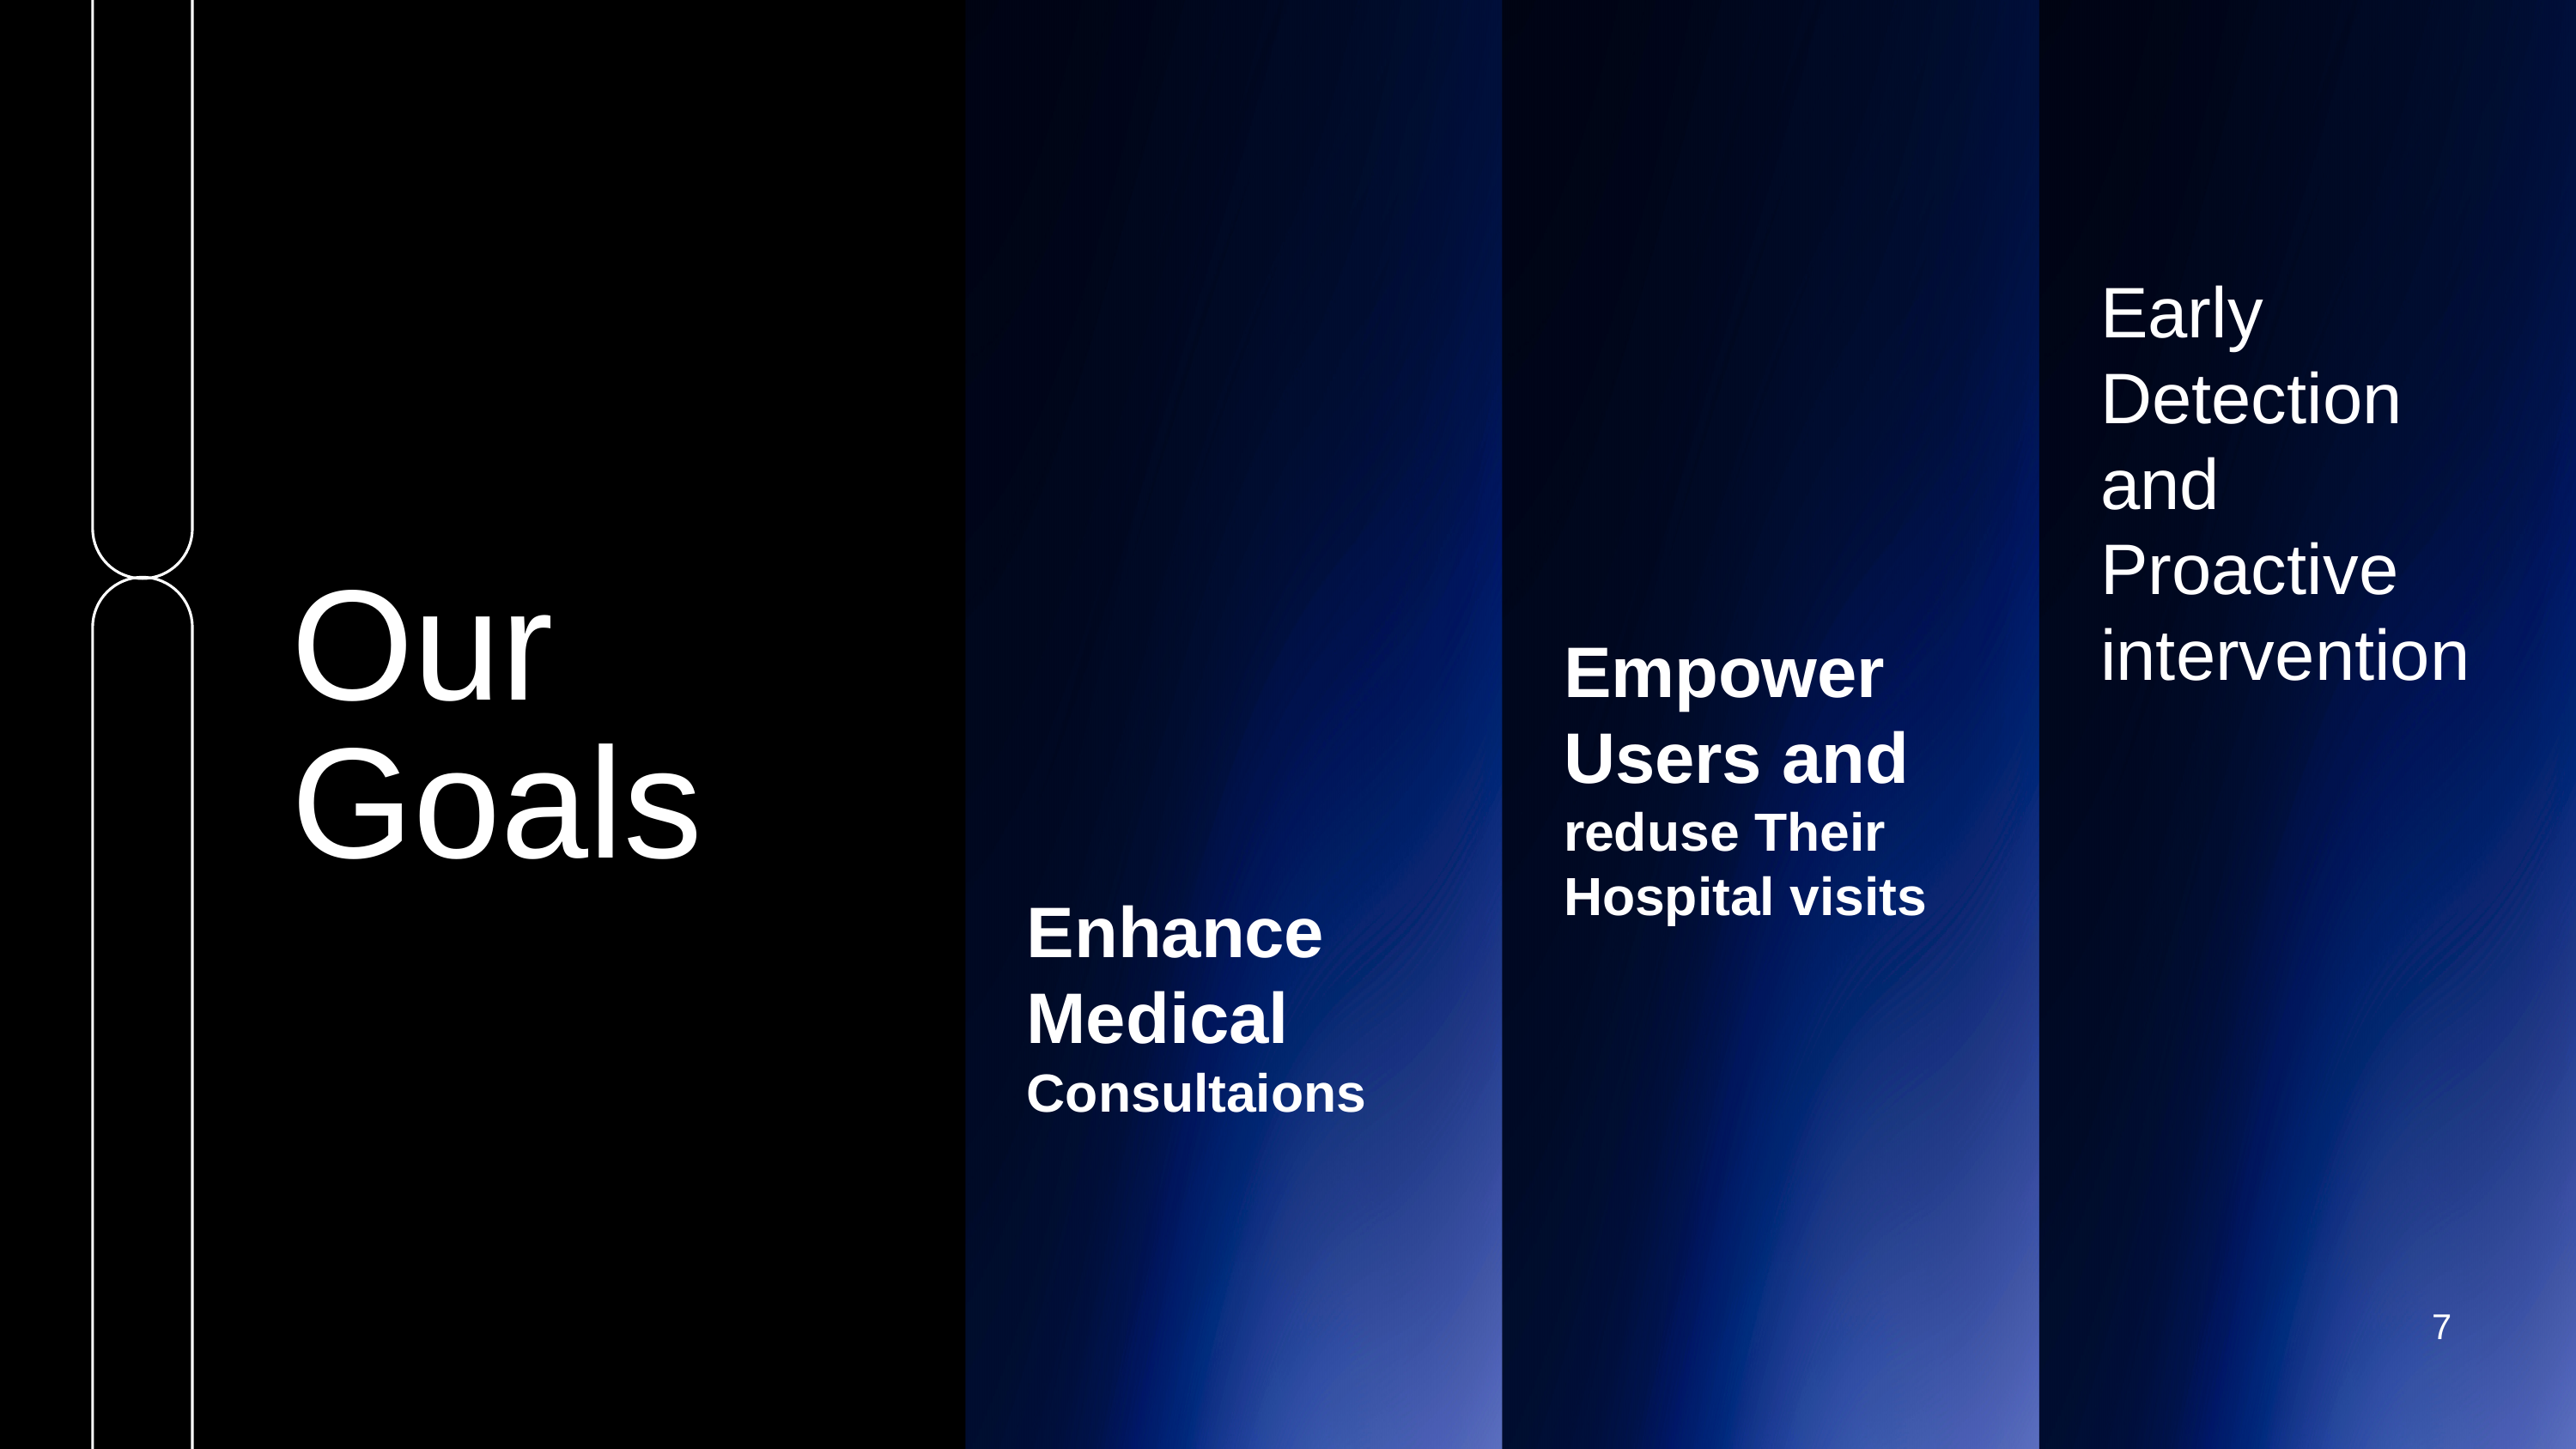

Early Detection and Proactive intervention
Our
Goals
Empower Users and
reduse Their Hospital visits
Enhance Medical
Consultaions
7